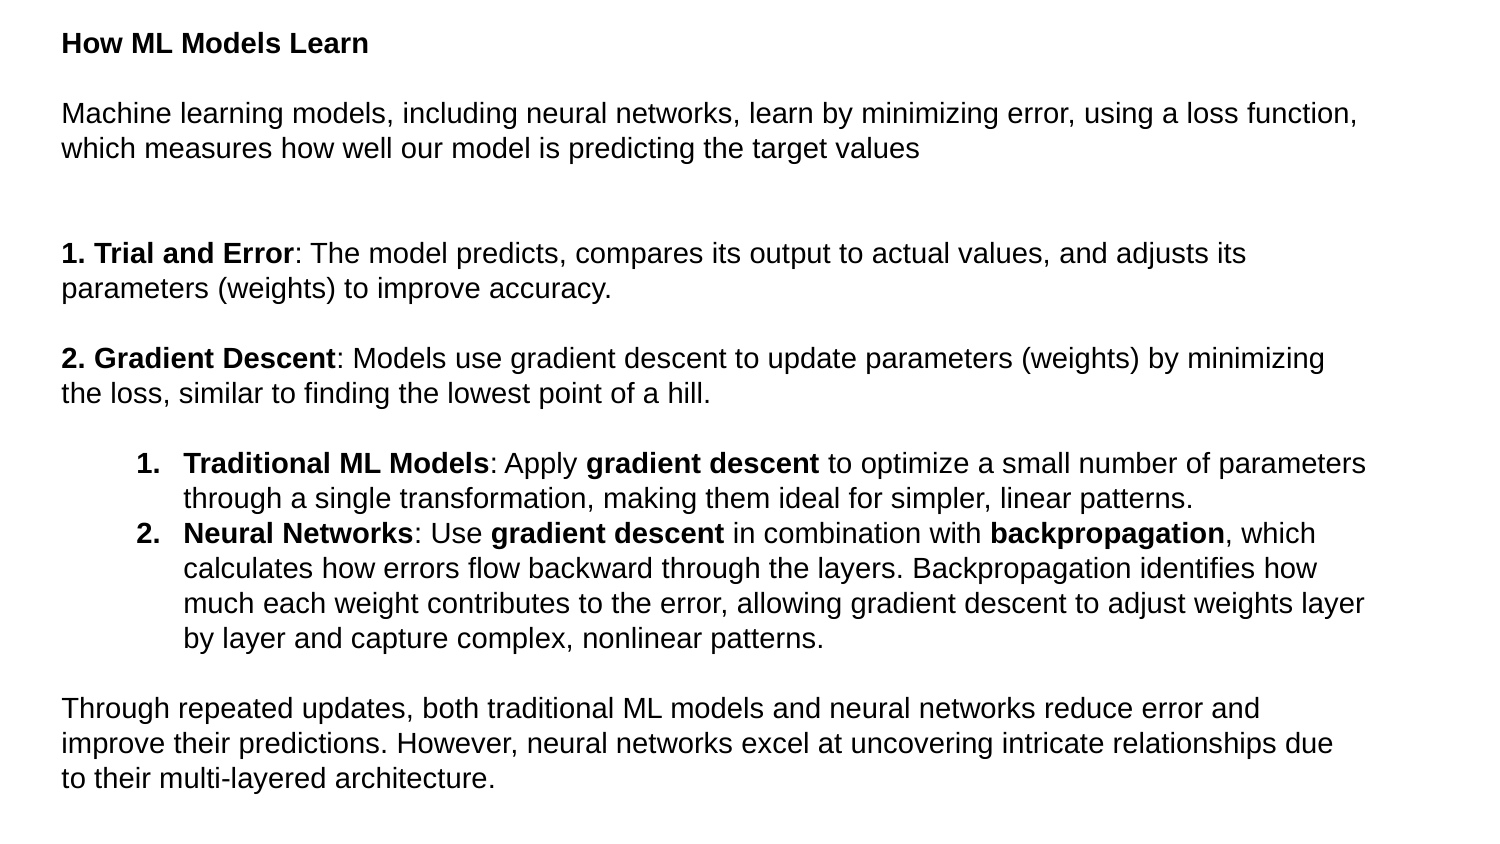

How ML Models Learn

Machine learning models, including neural networks, learn by minimizing error, using a loss function, which measures how well our model is predicting the target values

 Trial and Error: The model predicts, compares its output to actual values, and adjusts its parameters (weights) to improve accuracy.

 Gradient Descent: Models use gradient descent to update parameters (weights) by minimizing the loss, similar to finding the lowest point of a hill.

Traditional ML Models: Apply gradient descent to optimize a small number of parameters through a single transformation, making them ideal for simpler, linear patterns.
Neural Networks: Use gradient descent in combination with backpropagation, which calculates how errors flow backward through the layers. Backpropagation identifies how much each weight contributes to the error, allowing gradient descent to adjust weights layer by layer and capture complex, nonlinear patterns.

Through repeated updates, both traditional ML models and neural networks reduce error and improve their predictions. However, neural networks excel at uncovering intricate relationships due to their multi-layered architecture.